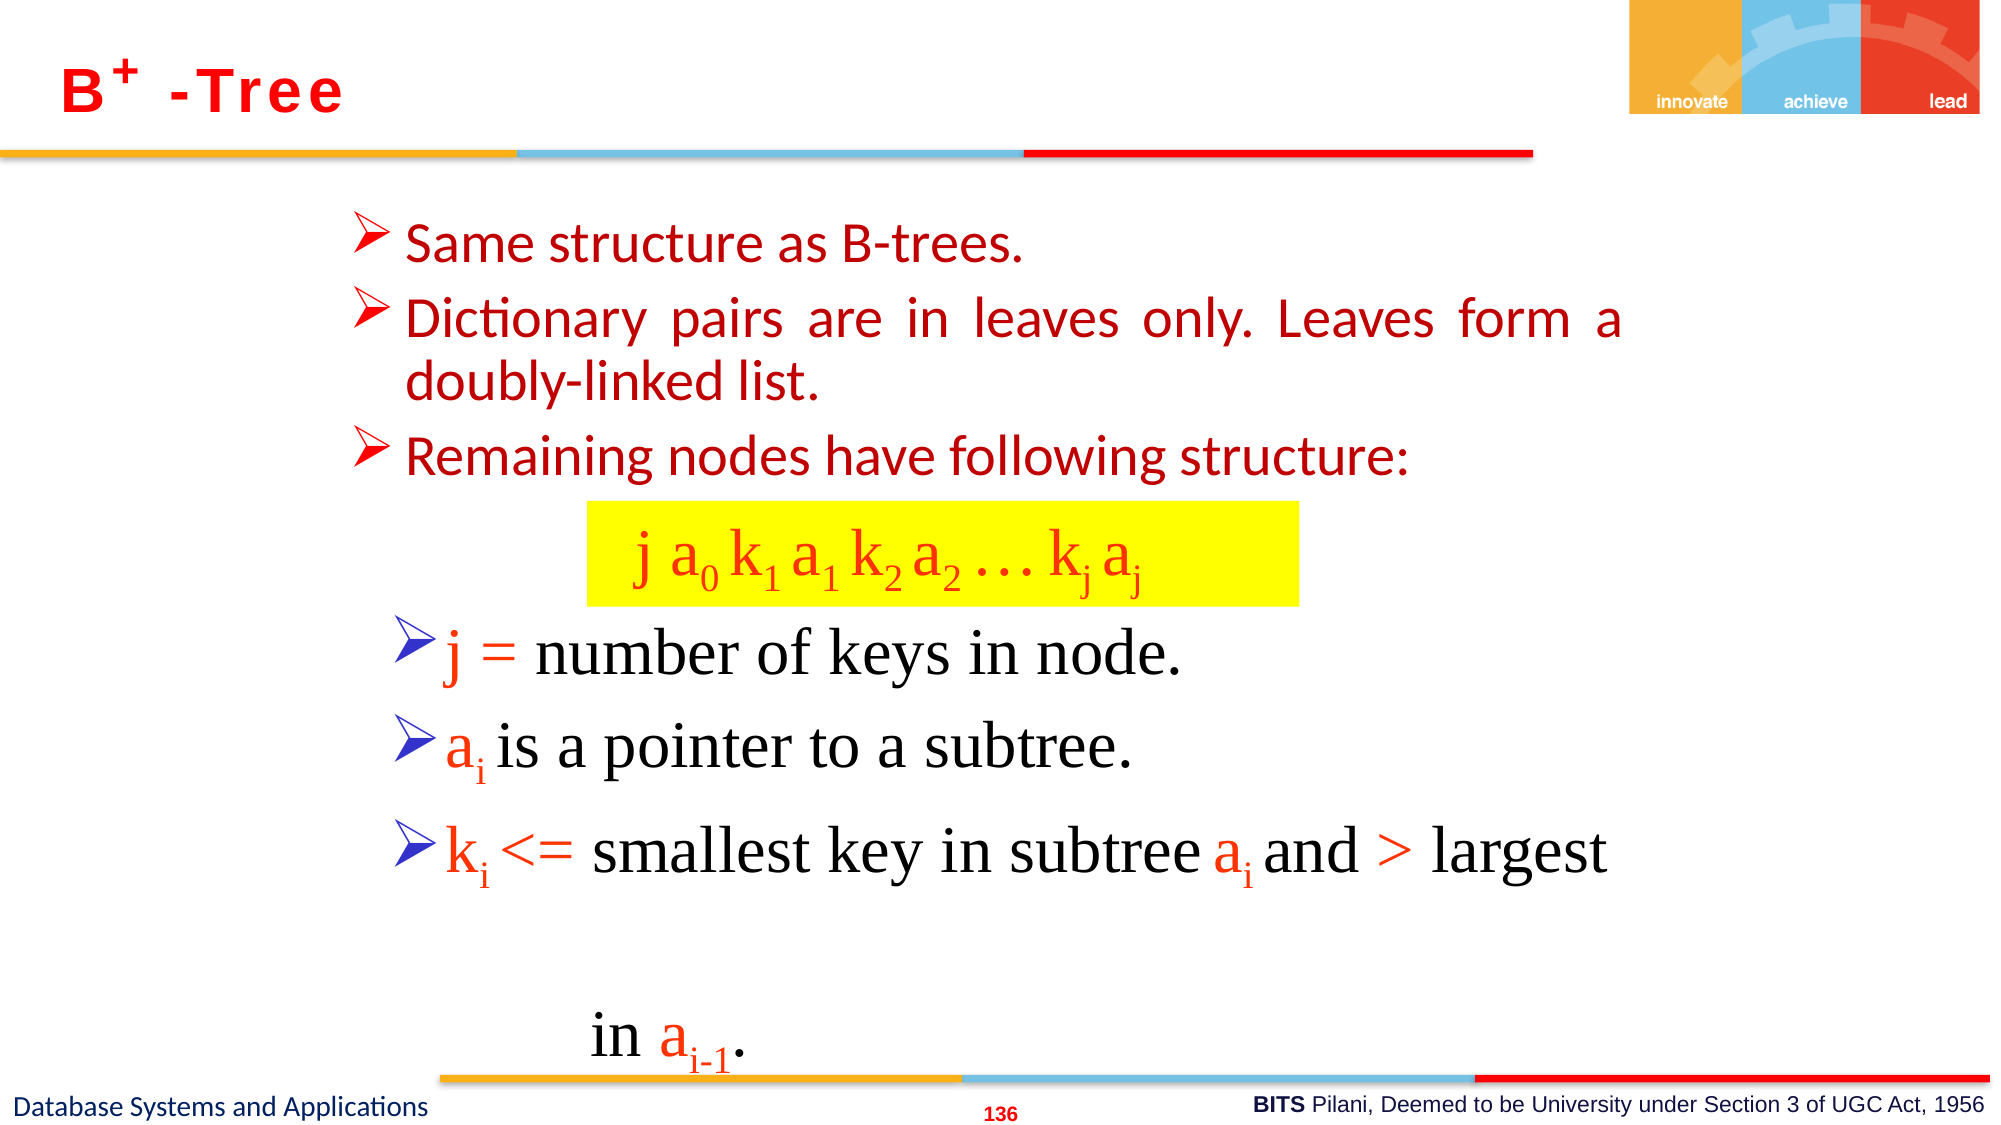

B+ -Tree
Same structure as B-trees.
Dictionary pairs are in leaves only. Leaves form a doubly-linked list.
Remaining nodes have following structure:
  j a0 k1 a1 k2 a2 … kj aj
j = number of keys in node.
ai is a pointer to a subtree.
ki <= smallest key in subtree ai and > largest
            in ai-1.